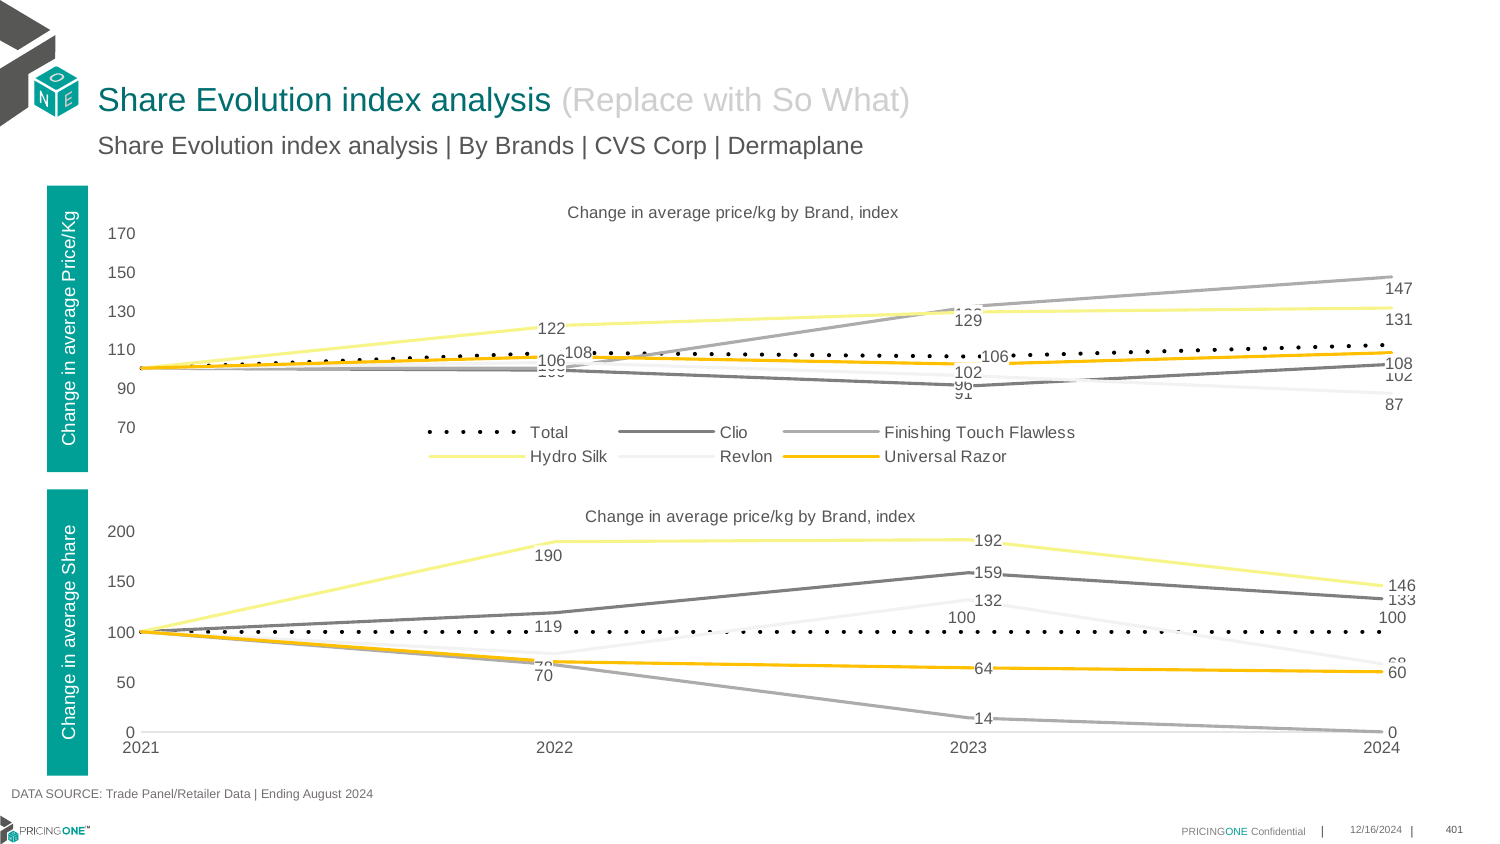

# Share Evolution index analysis (Replace with So What)
Share Evolution index analysis | By Brands | CVS Corp | Dermaplane

### Chart: Change in average price/kg by Brand, index

| Category | Total | Clio | Finishing Touch Flawless | Hydro Silk | Revlon | Universal Razor |
|---|---|---|---|---|---|---|
| 2021 | 100.0 | 100.0 | 100.0 | 100.0 | 100.0 | 100.0 |
| 2022 | 108.0 | 99.0 | 100.0 | 122.0 | 103.0 | 106.0 |
| 2023 | 106.0 | 91.0 | 132.0 | 129.0 | 96.0 | 102.0 |
| 2024 | 112.0 | 102.0 | 147.0 | 131.0 | 87.0 | 108.0 |
Change in average Price/Kg

### Chart: Change in average price/kg by Brand, index

| Category | Total | Clio | Finishing Touch Flawless | Hydro Silk | Revlon | Universal Razor |
|---|---|---|---|---|---|---|
| 2021 | 100.0 | 100.0 | 100.0 | 100.0 | 100.0 | 100.0 |
| 2022 | 100.0 | 119.0 | 67.0 | 190.0 | 78.0 | 70.0 |
| 2023 | 100.0 | 159.0 | 14.0 | 192.0 | 132.0 | 64.0 |
| 2024 | 100.0 | 133.0 | 0.0 | 146.0 | 68.0 | 60.0 |
Change in average Share
DATA SOURCE: Trade Panel/Retailer Data | Ending August 2024

12/16/2024
401